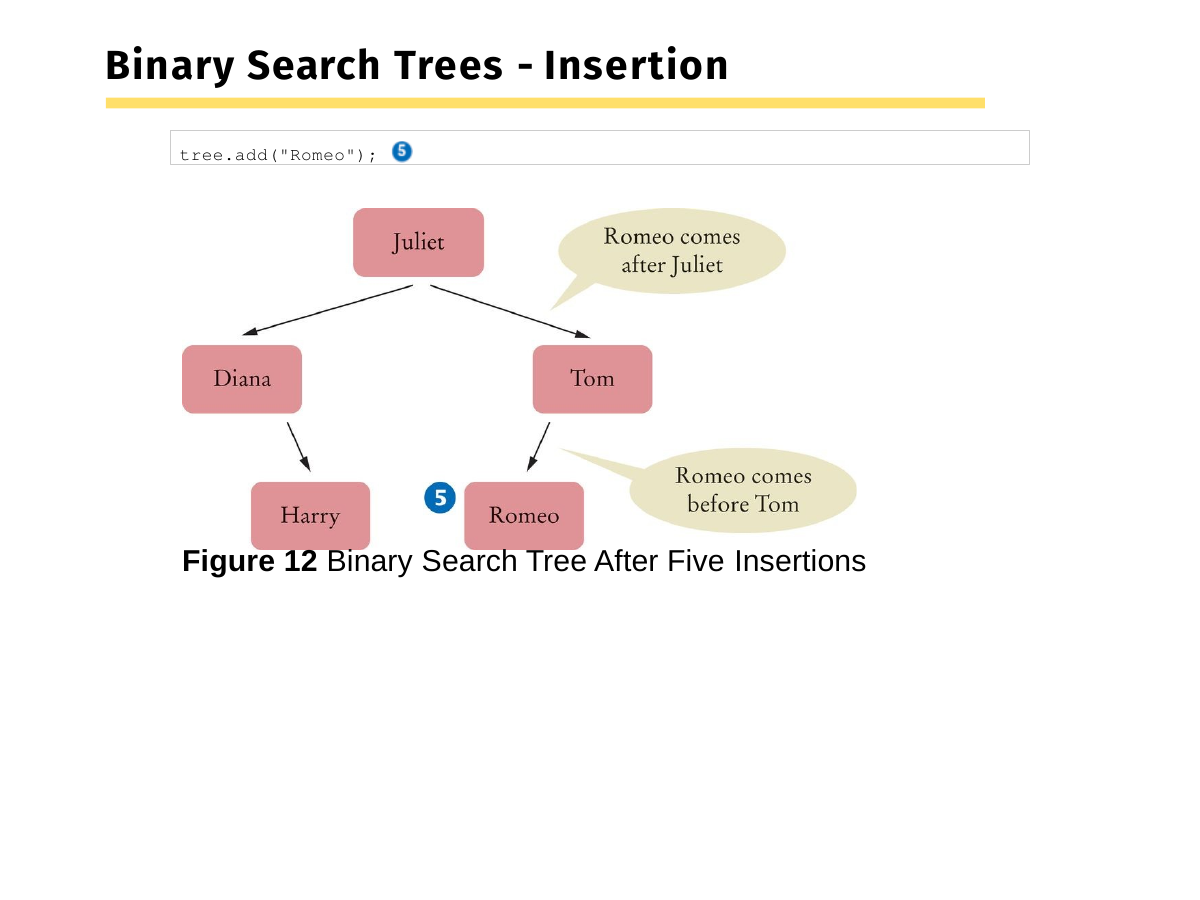

# Binary Search Trees - Insertion

tree.add("Romeo");

Figure 12 Binary Search Tree After Five Insertions